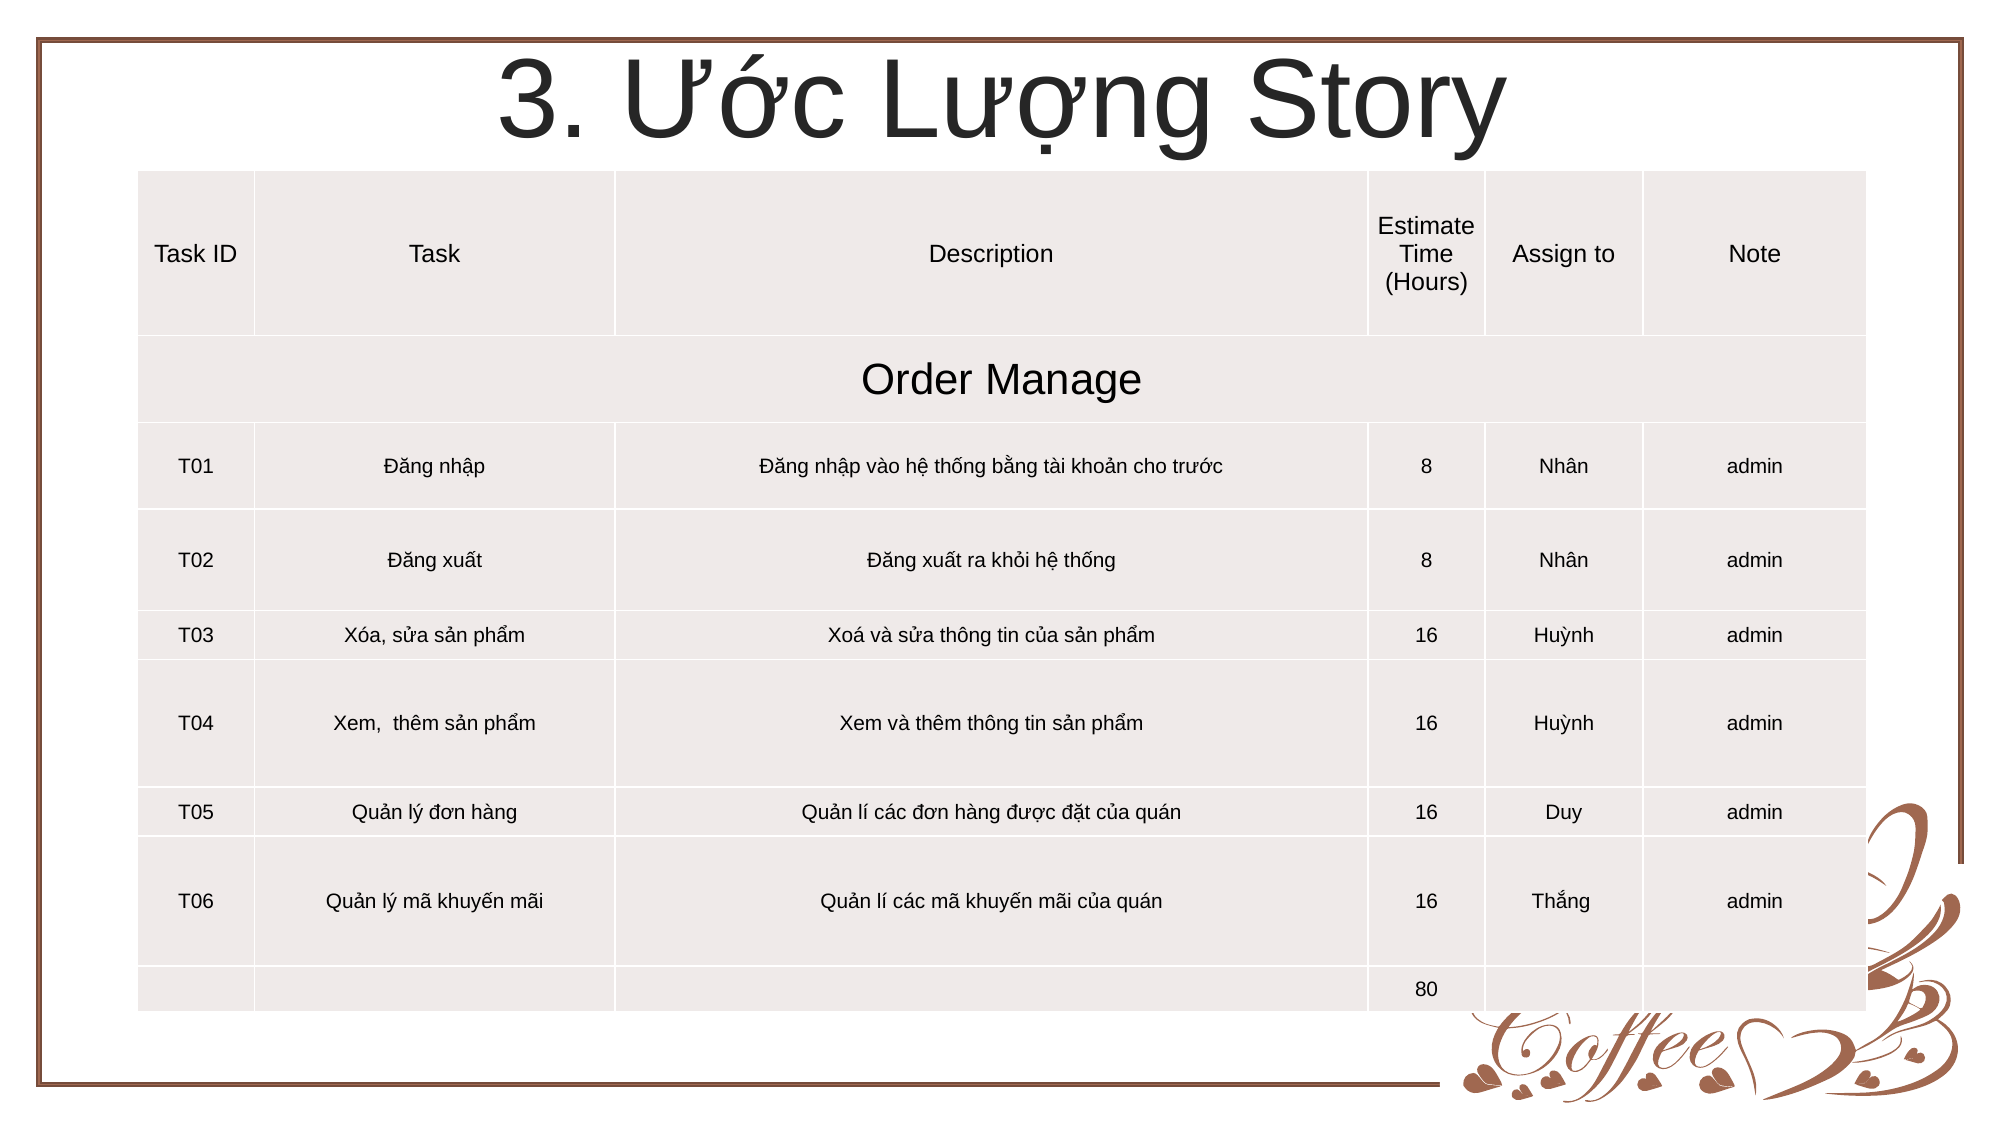

3. Ước Lượng Story
| Task ID | Task | Description | Estimate Time (Hours) | Assign to | Note |
| --- | --- | --- | --- | --- | --- |
| Order Manage |  |  |  |  |  |
| T01 | Đăng nhập | Đăng nhập vào hệ thống bằng tài khoản cho trước | 8 | Nhân | admin |
| T02 | Đăng xuất | Đăng xuất ra khỏi hệ thống | 8 | Nhân | admin |
| T03 | Xóa, sửa sản phẩm | Xoá và sửa thông tin của sản phẩm | 16 | Huỳnh | admin |
| T04 | Xem, thêm sản phẩm | Xem và thêm thông tin sản phẩm | 16 | Huỳnh | admin |
| T05 | Quản lý đơn hàng | Quản lí các đơn hàng được đặt của quán | 16 | Duy | admin |
| T06 | Quản lý mã khuyến mãi | Quản lí các mã khuyến mãi của quán | 16 | Thắng | admin |
|  |  |  | 80 |  |  |